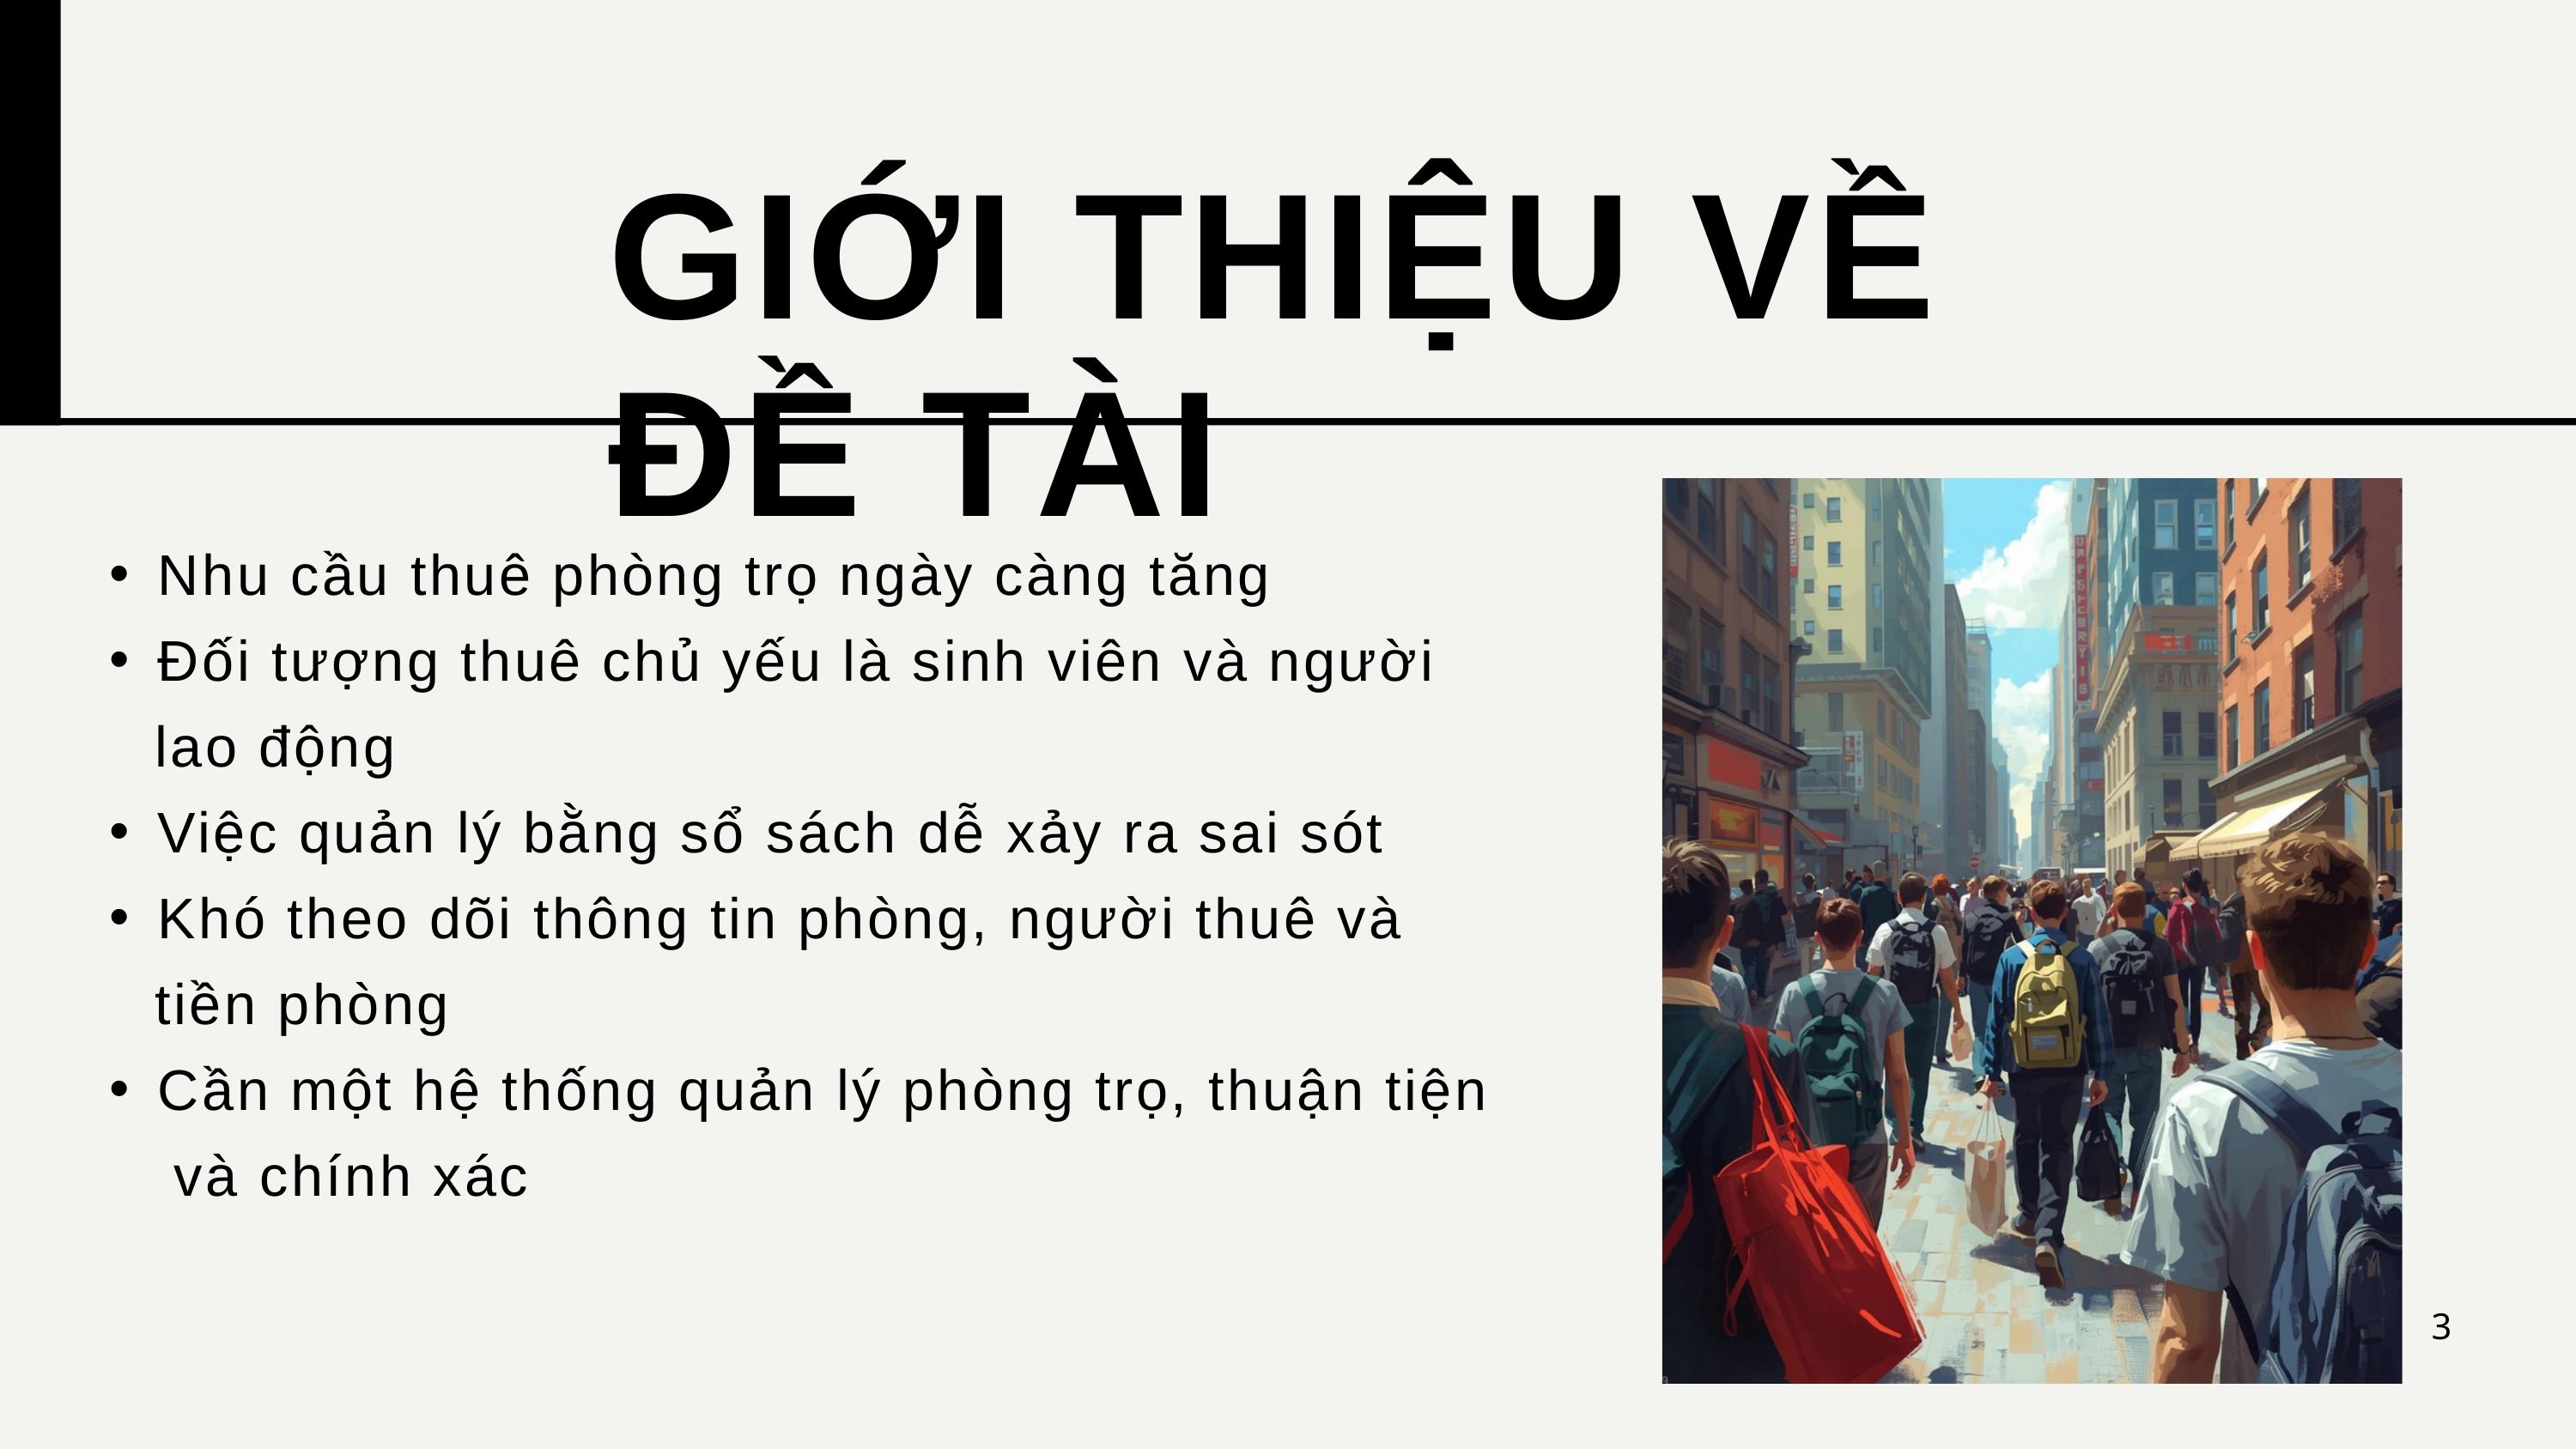

GIỚI THIỆU VỀ ĐỀ TÀI

Nhu cầu thuê phòng trọ ngày càng tăng
Đối tượng thuê chủ yếu là sinh viên và người
     lao động
Việc quản lý bằng sổ sách dễ xảy ra sai sót
Khó theo dõi thông tin phòng, người thuê và
     tiền phòng
Cần một hệ thống quản lý phòng trọ, thuận tiện
      và chính xác

3